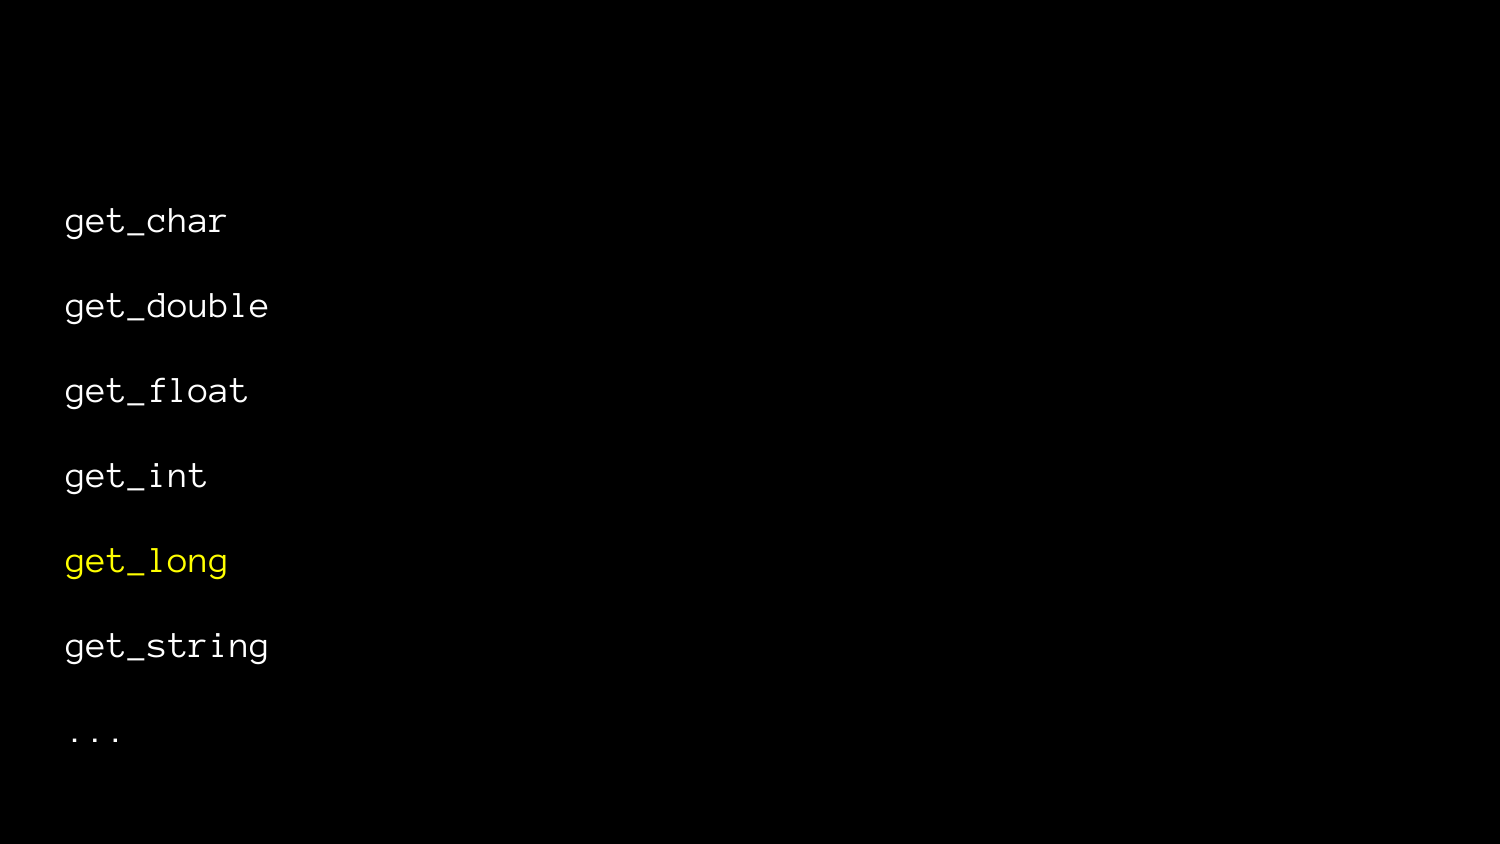

get_char
get_double
get_float
get_int
get_long
get_string
...